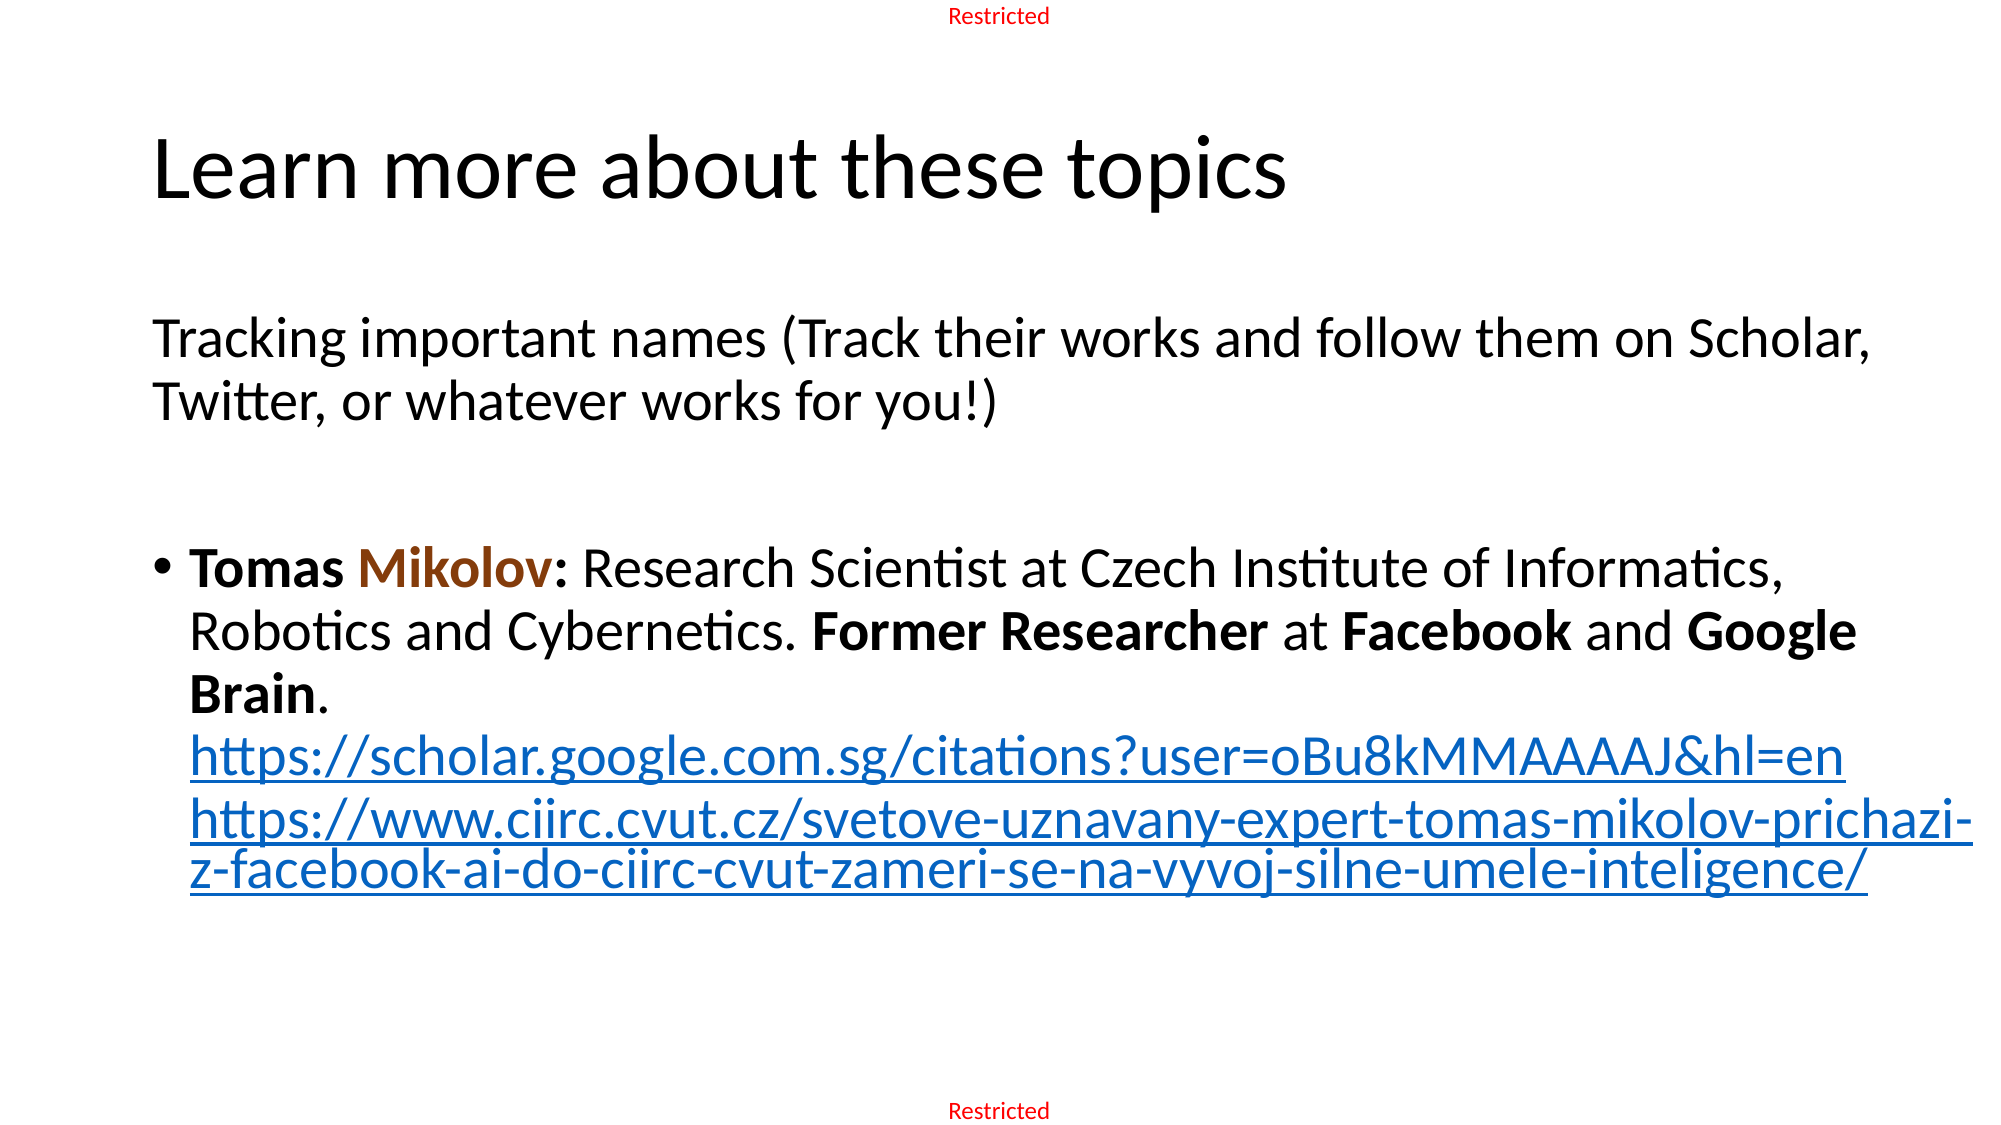

# Learn more about these topics
Tracking important names (Track their works and follow them on Scholar, Twitter, or whatever works for you!)

Tomas Mikolov: Research Scientist at Czech Institute of Informatics, Robotics and Cybernetics. Former Researcher at Facebook and Google Brain.
https://scholar.google.com.sg/citations?user=oBu8kMMAAAAJ&hl=en
https://www.ciirc.cvut.cz/svetove-uznavany-expert-tomas-mikolov-prichazi-z-facebook-ai-do-ciirc-cvut-zameri-se-na-vyvoj-silne-umele-inteligence/